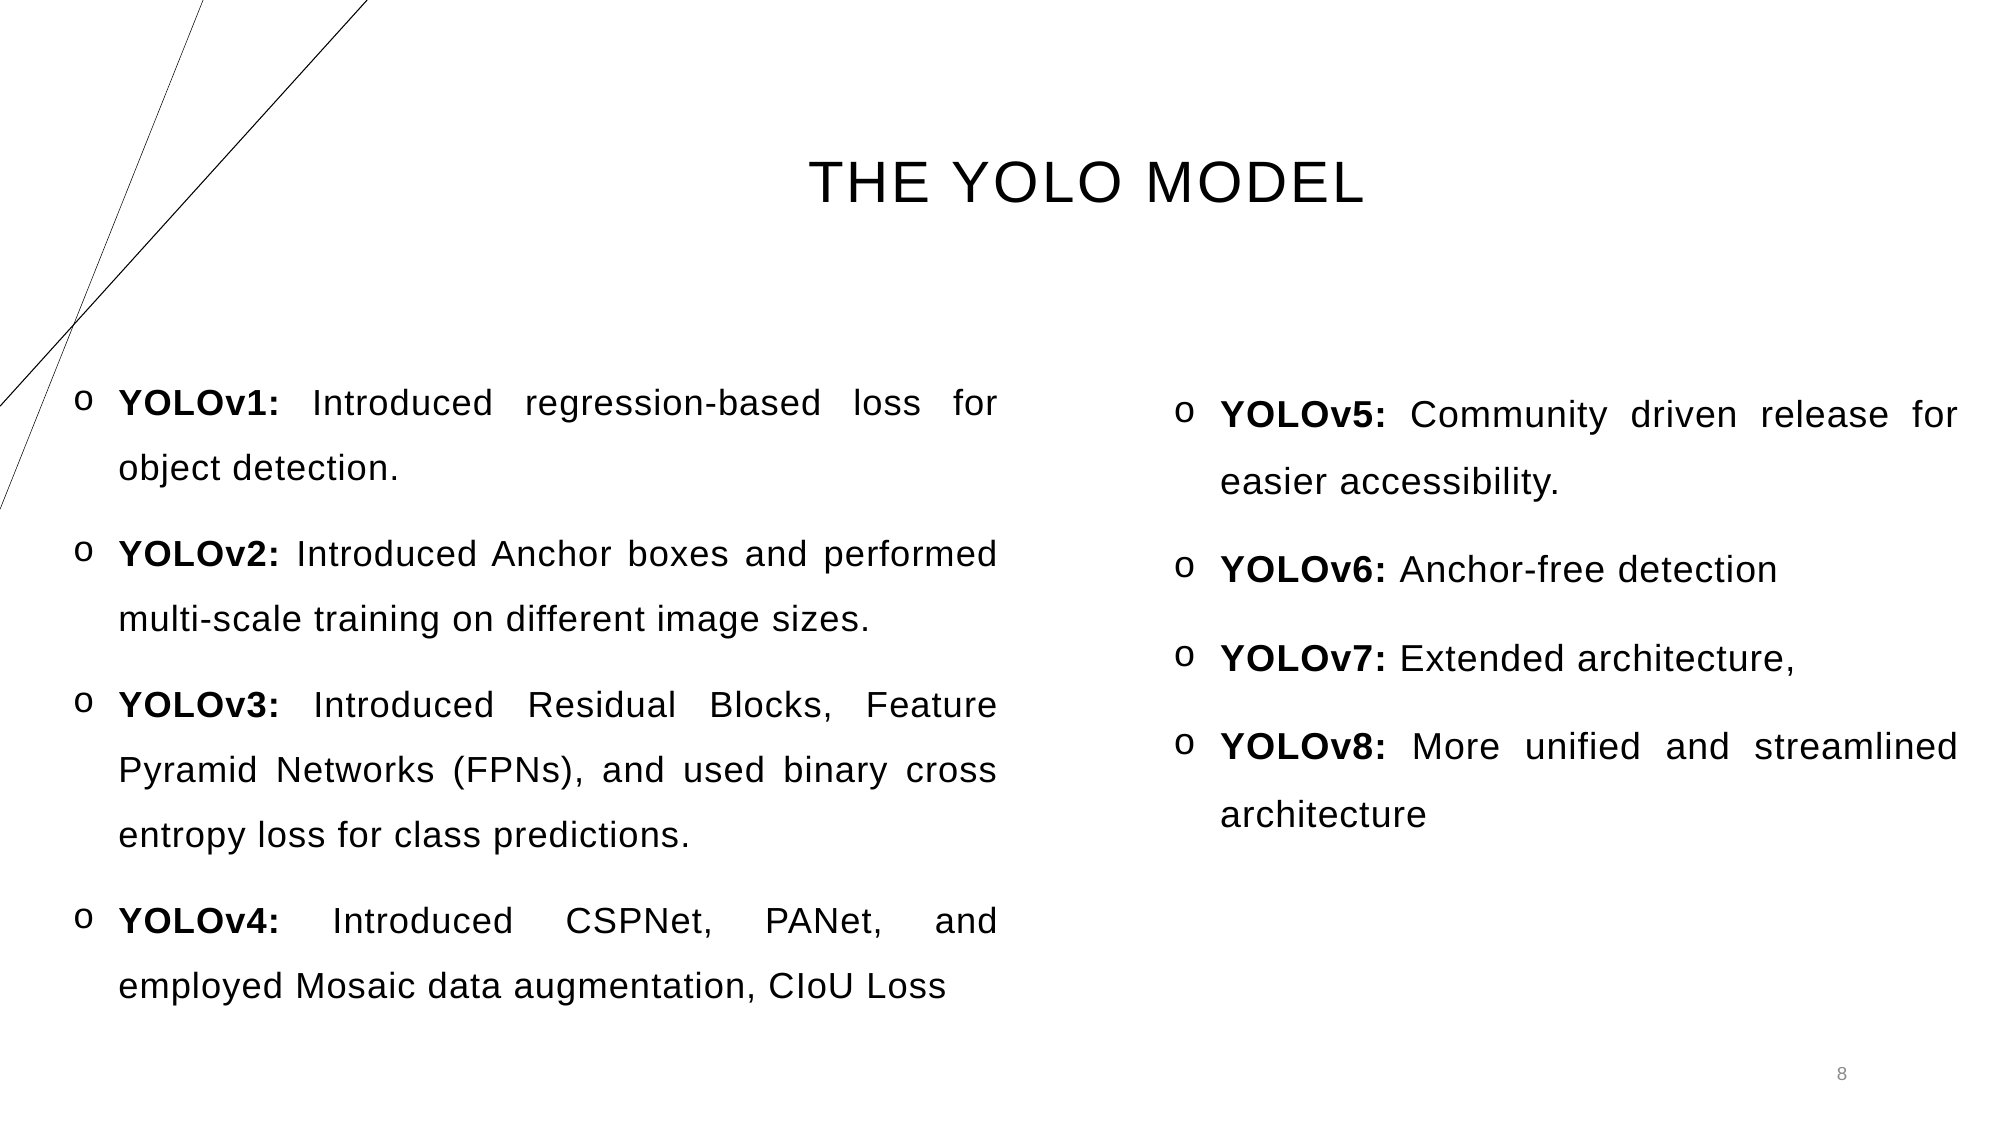

# The yolo model
YOLOv1: Introduced regression-based loss for object detection.
YOLOv2: Introduced Anchor boxes and performed multi-scale training on different image sizes.
YOLOv3: Introduced Residual Blocks, Feature Pyramid Networks (FPNs), and used binary cross entropy loss for class predictions.
YOLOv4: Introduced CSPNet, PANet, and employed Mosaic data augmentation, CIoU Loss
YOLOv5: Community driven release for easier accessibility.
YOLOv6: Anchor-free detection
YOLOv7: Extended architecture,
YOLOv8: More unified and streamlined architecture

8